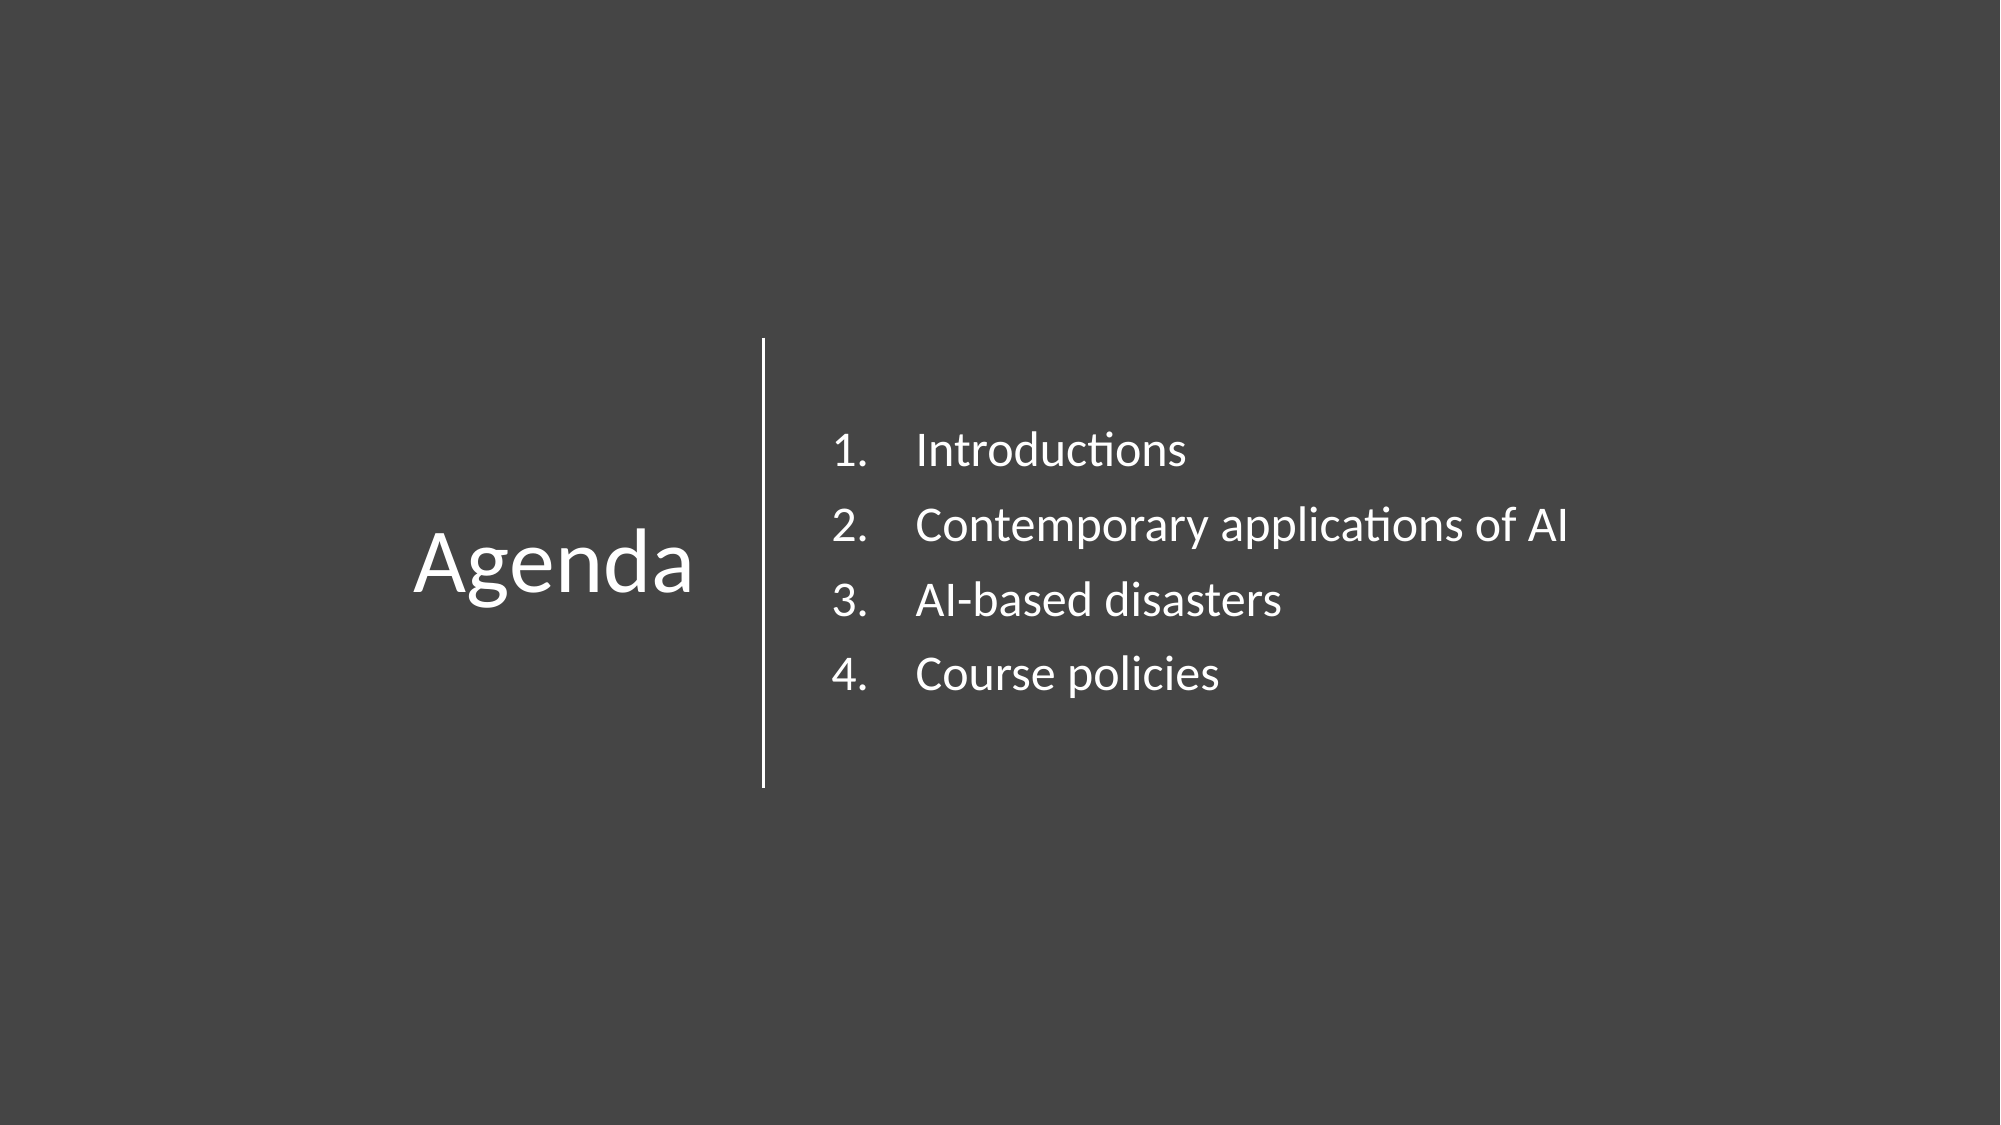

# Agenda
Introductions
Contemporary applications of AI
AI-based disasters
Course policies